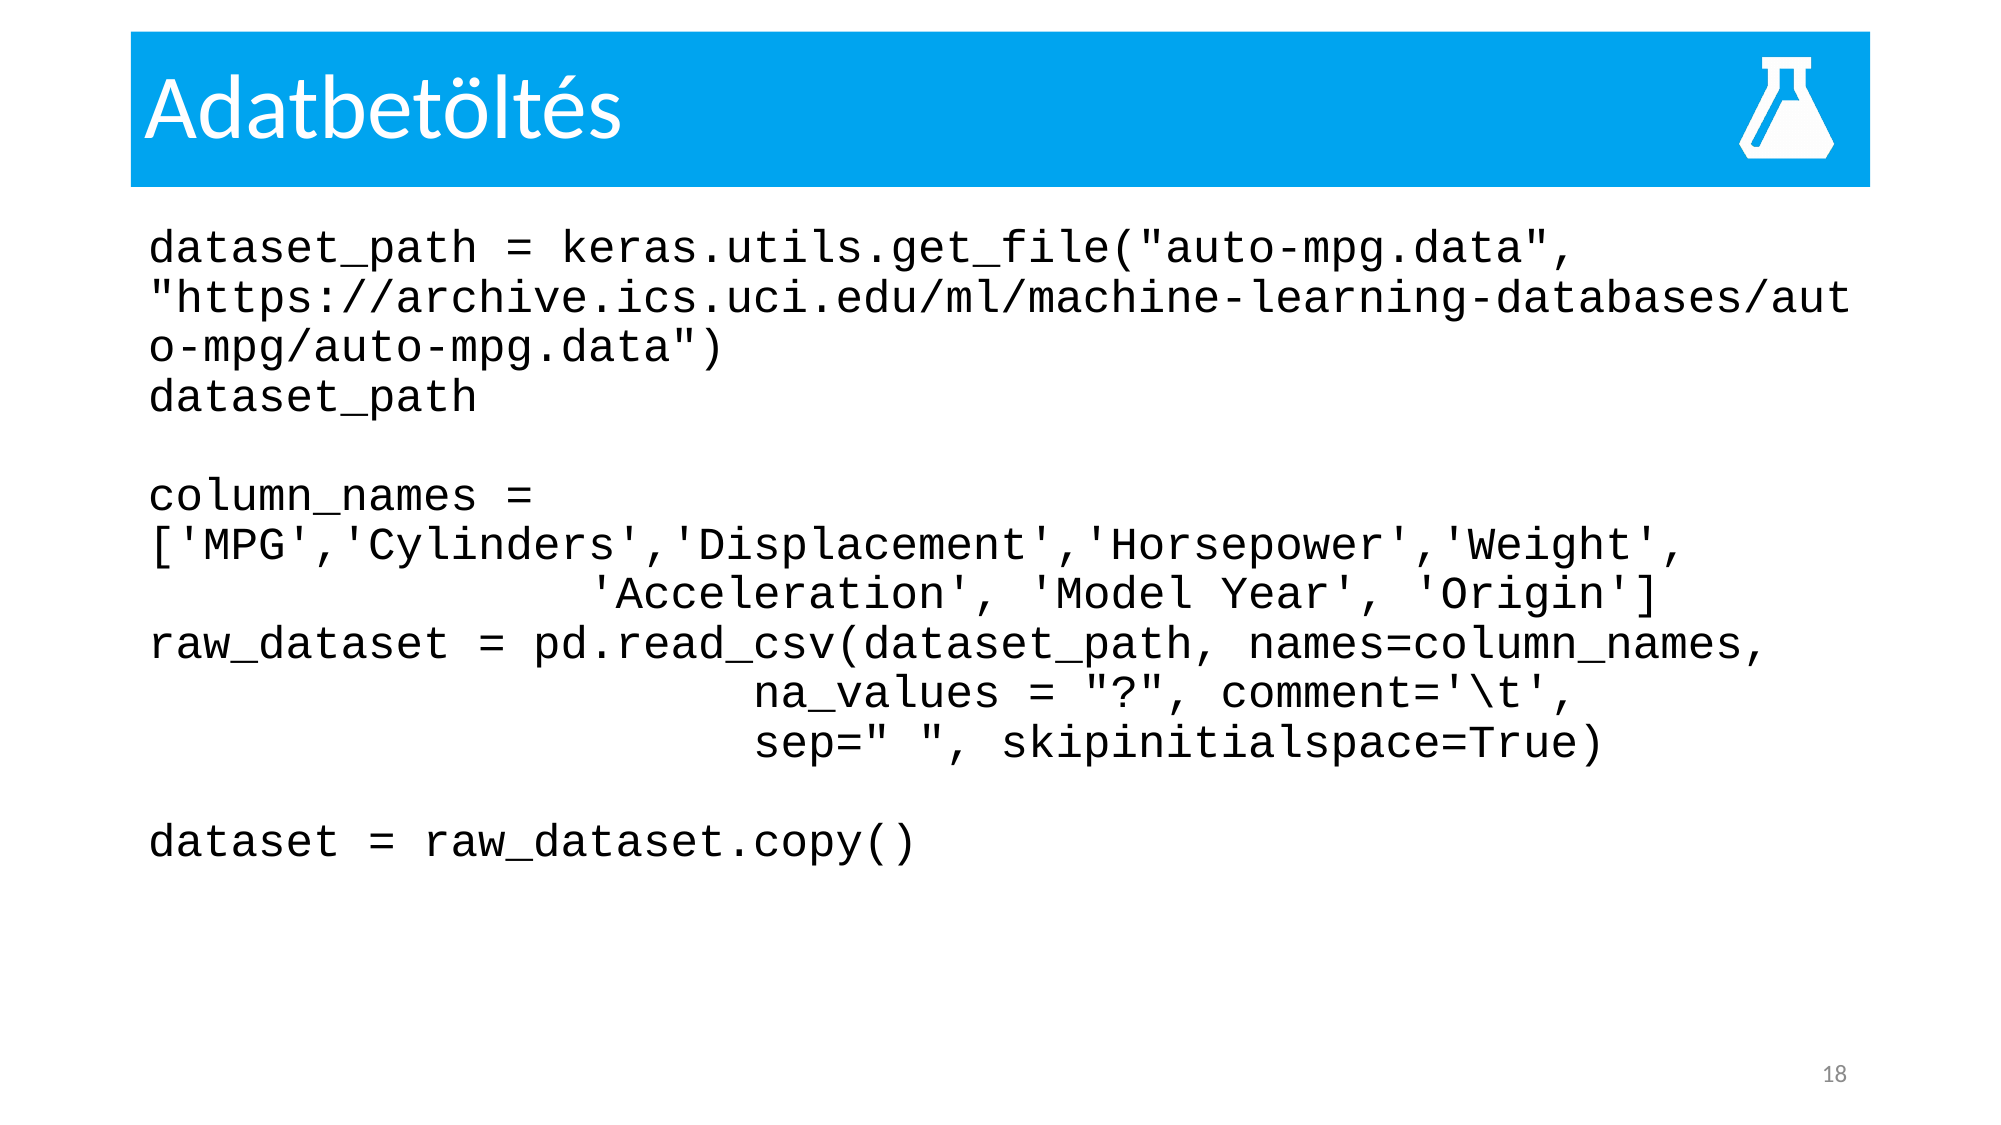

# Adatbetöltés
dataset_path = keras.utils.get_file("auto-mpg.data", "https://archive.ics.uci.edu/ml/machine-learning-databases/auto-mpg/auto-mpg.data")
dataset_path

column_names = ['MPG','Cylinders','Displacement','Horsepower','Weight',
                'Acceleration', 'Model Year', 'Origin']
raw_dataset = pd.read_csv(dataset_path, names=column_names,
                      na_values = "?", comment='\t',
                      sep=" ", skipinitialspace=True)

dataset = raw_dataset.copy()

18